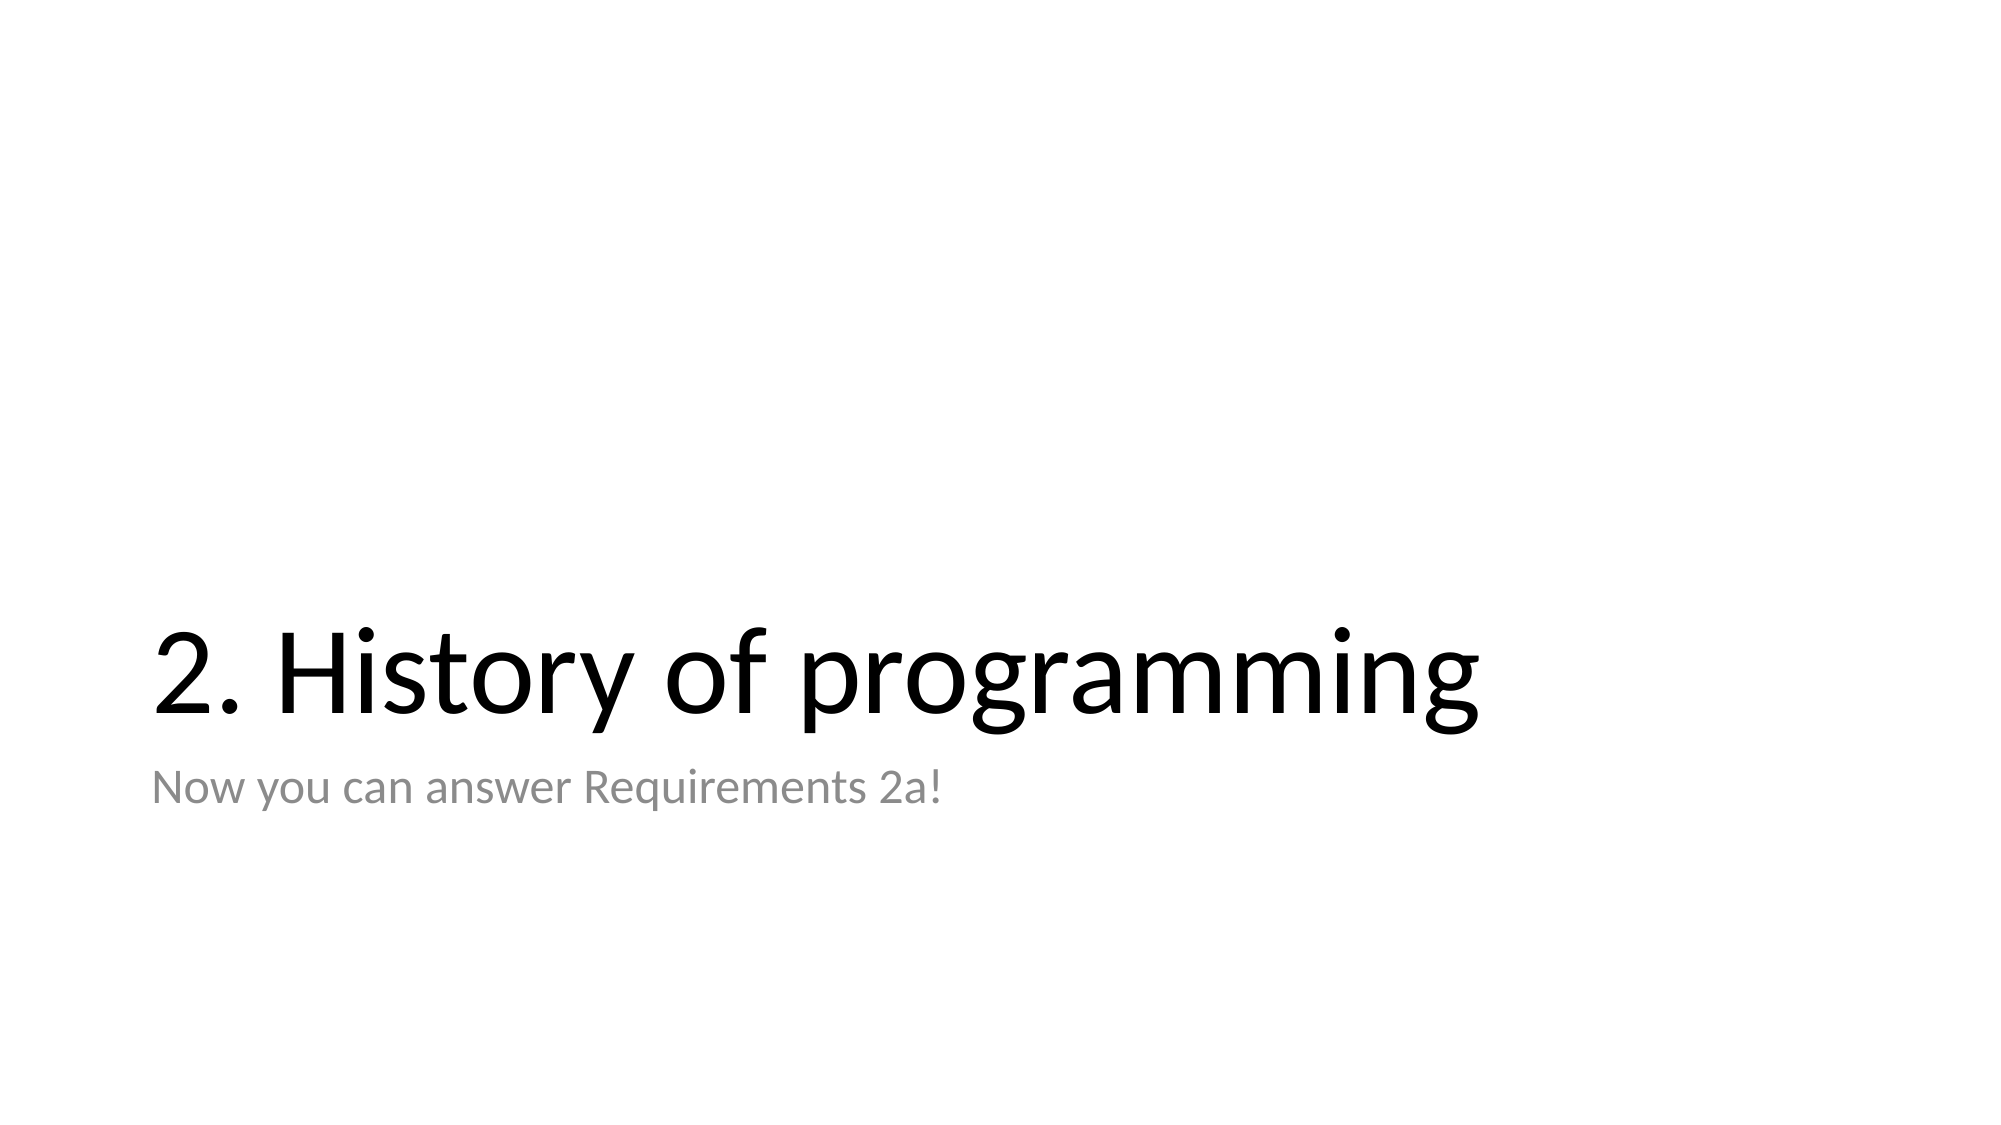

# 2. History of programming
Now you can answer Requirements 2a!